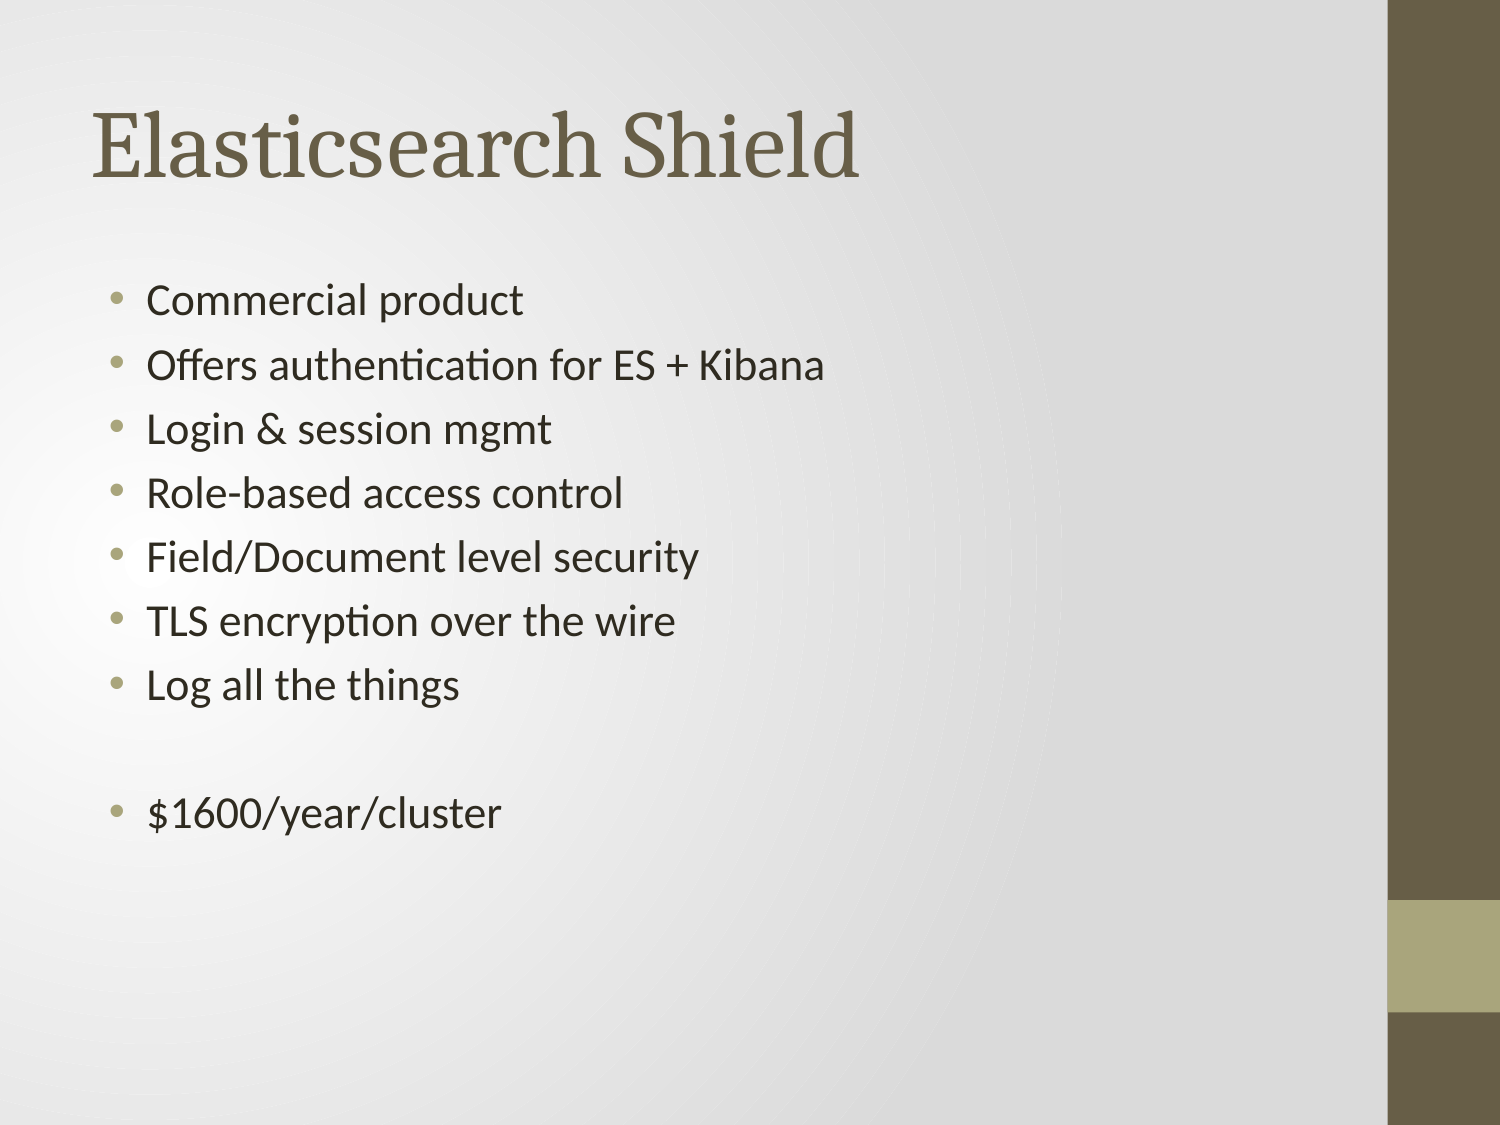

# Elasticsearch Shield
Commercial product
Offers authentication for ES + Kibana
Login & session mgmt
Role-based access control
Field/Document level security
TLS encryption over the wire
Log all the things

$1600/year/cluster